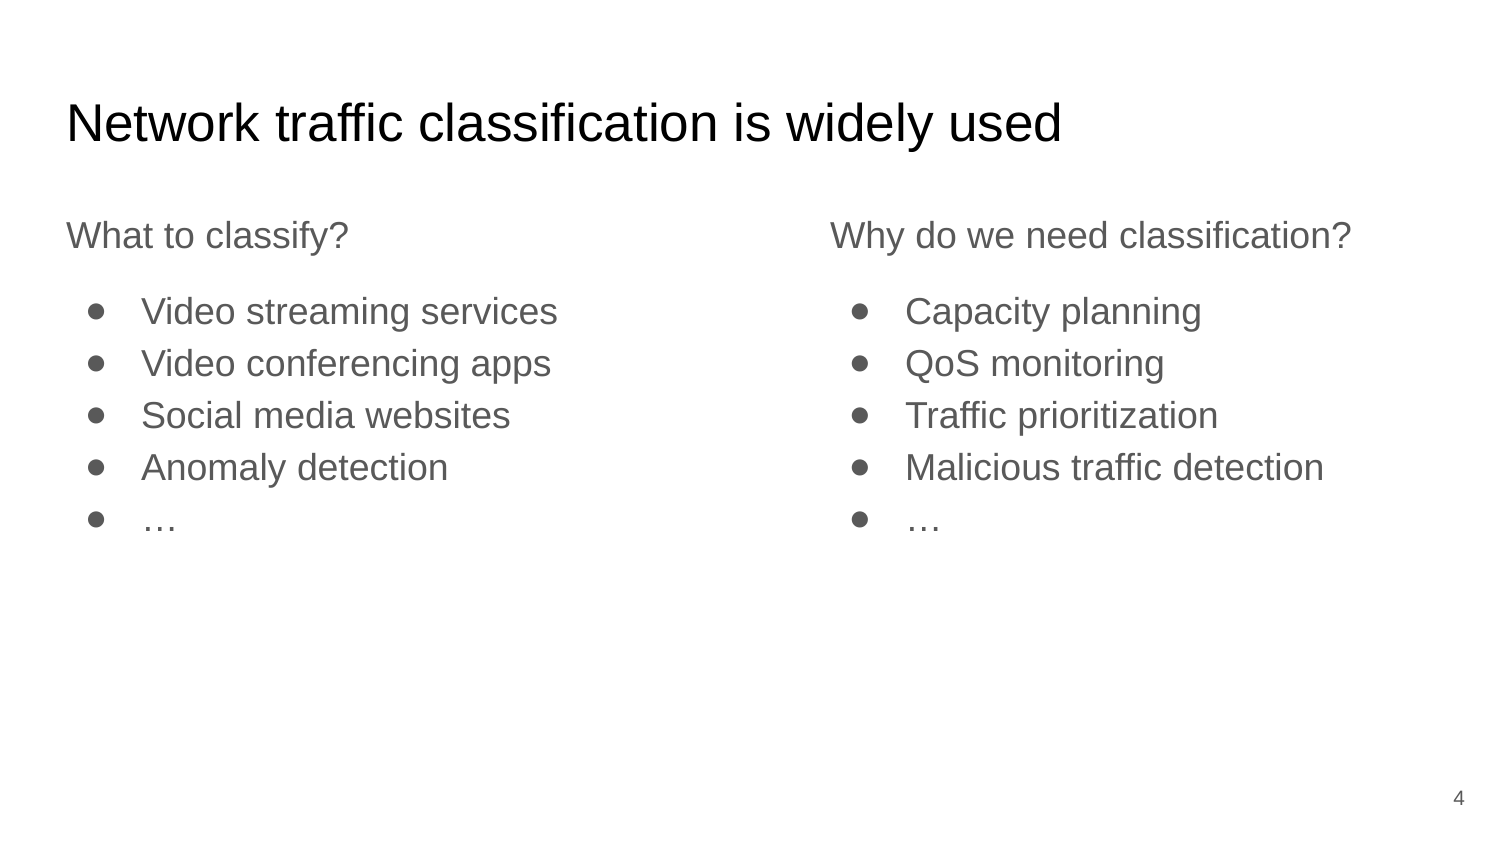

# Network traffic classification is widely used
Why do we need classification?
Capacity planning
QoS monitoring
Traffic prioritization
Malicious traffic detection
…

What to classify?
Video streaming services
Video conferencing apps
Social media websites
Anomaly detection
…

4